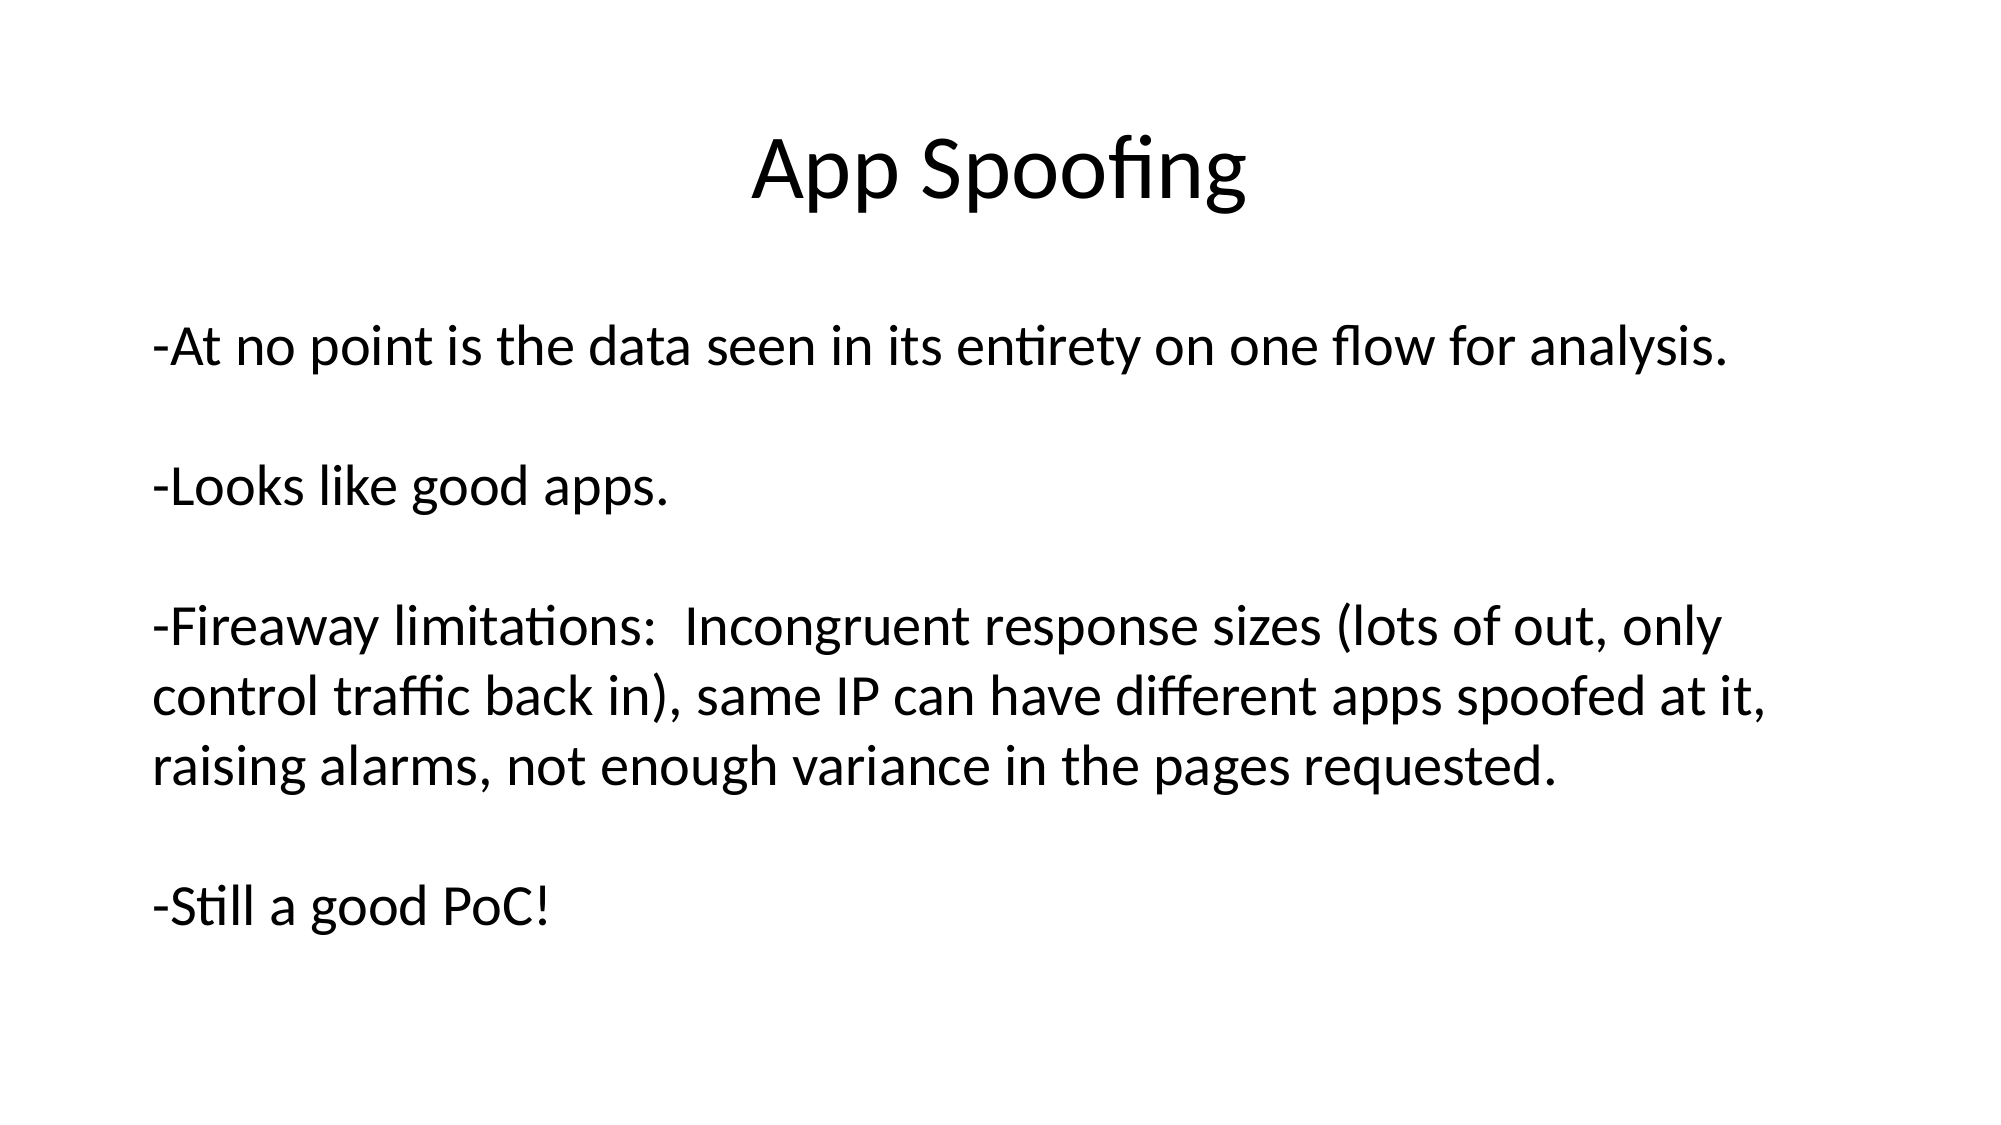

# App Spoofing
-At no point is the data seen in its entirety on one flow for analysis.

-Looks like good apps.

-Fireaway limitations:  Incongruent response sizes (lots of out, only control traffic back in), same IP can have different apps spoofed at it, raising alarms, not enough variance in the pages requested.

-Still a good PoC!